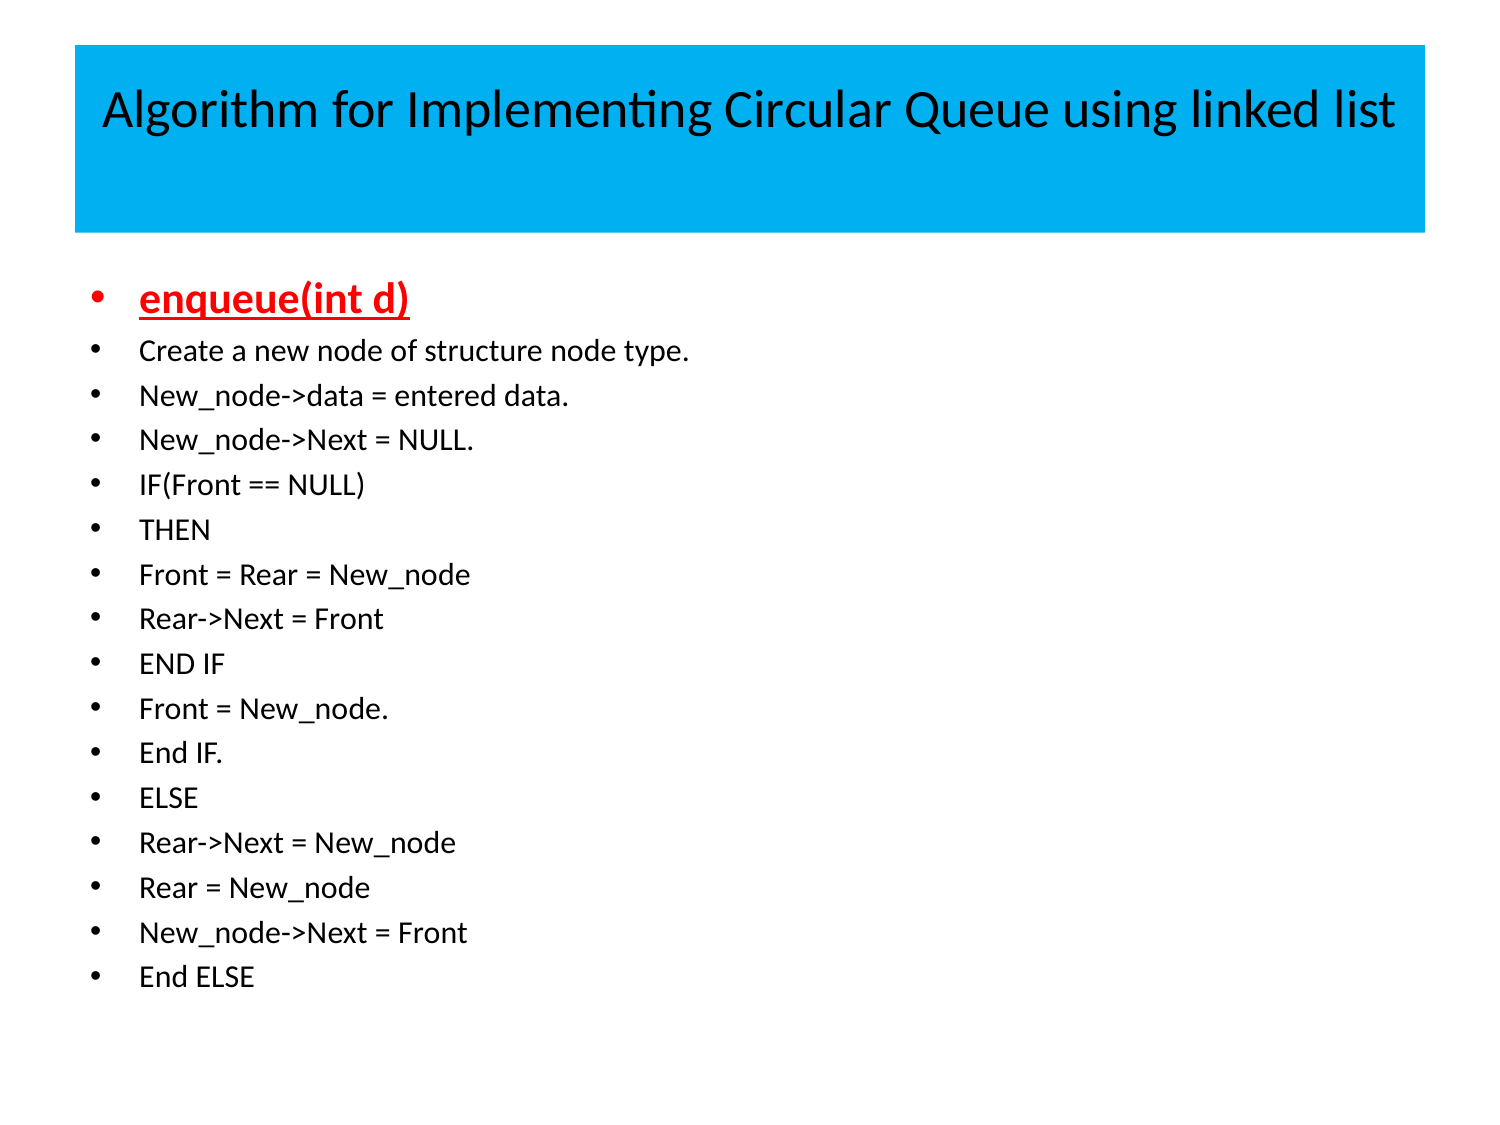

# Algorithm for Implementing Circular Queue using linked list
enqueue(int d)
Create a new node of structure node type.
New_node->data = entered data.
New_node->Next = NULL.
IF(Front == NULL)
THEN
Front = Rear = New_node
Rear->Next = Front
END IF
Front = New_node.
End IF.
ELSE
Rear->Next = New_node
Rear = New_node
New_node->Next = Front
End ELSE